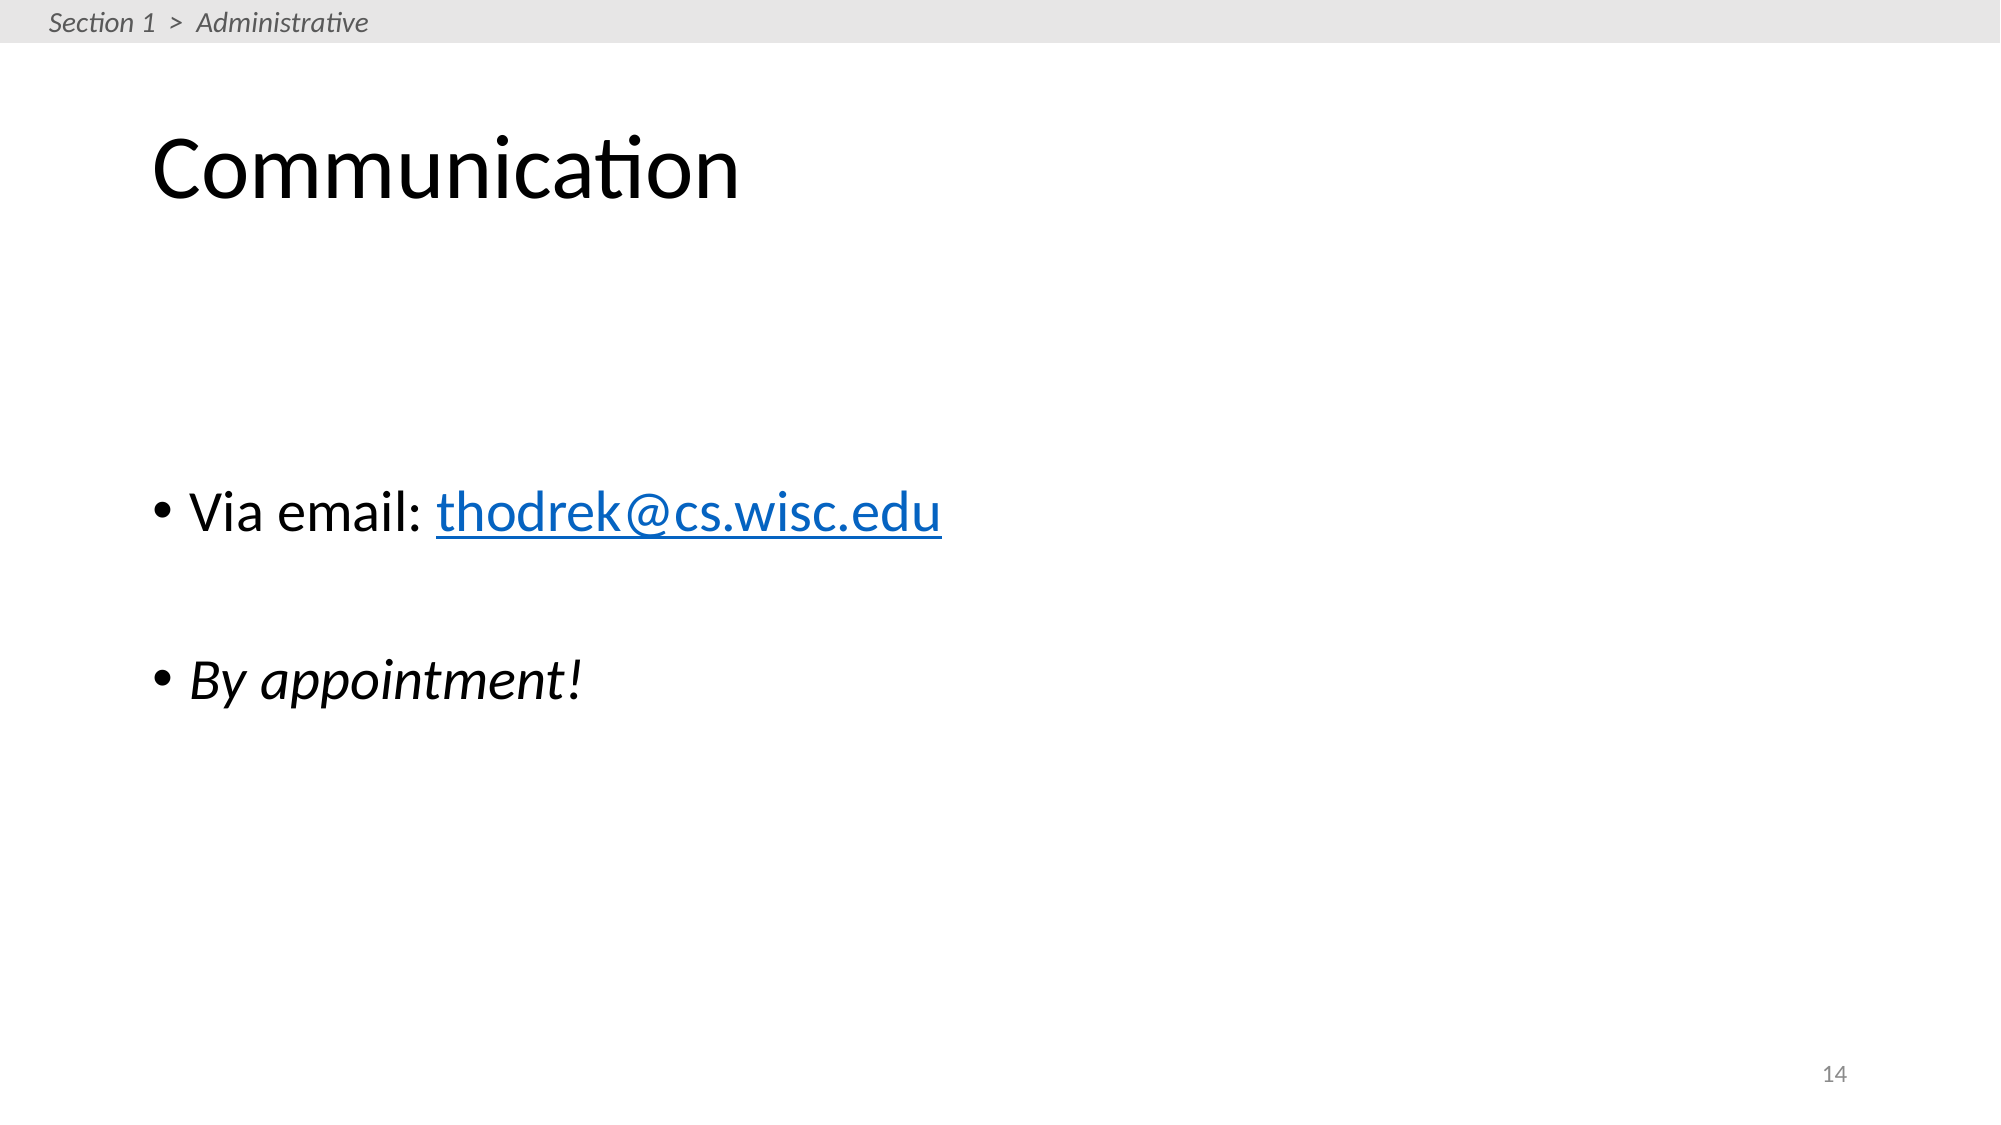

Section 1  >  Administrative
# Communication

Via email: thodrek@cs.wisc.edu

By appointment!

14